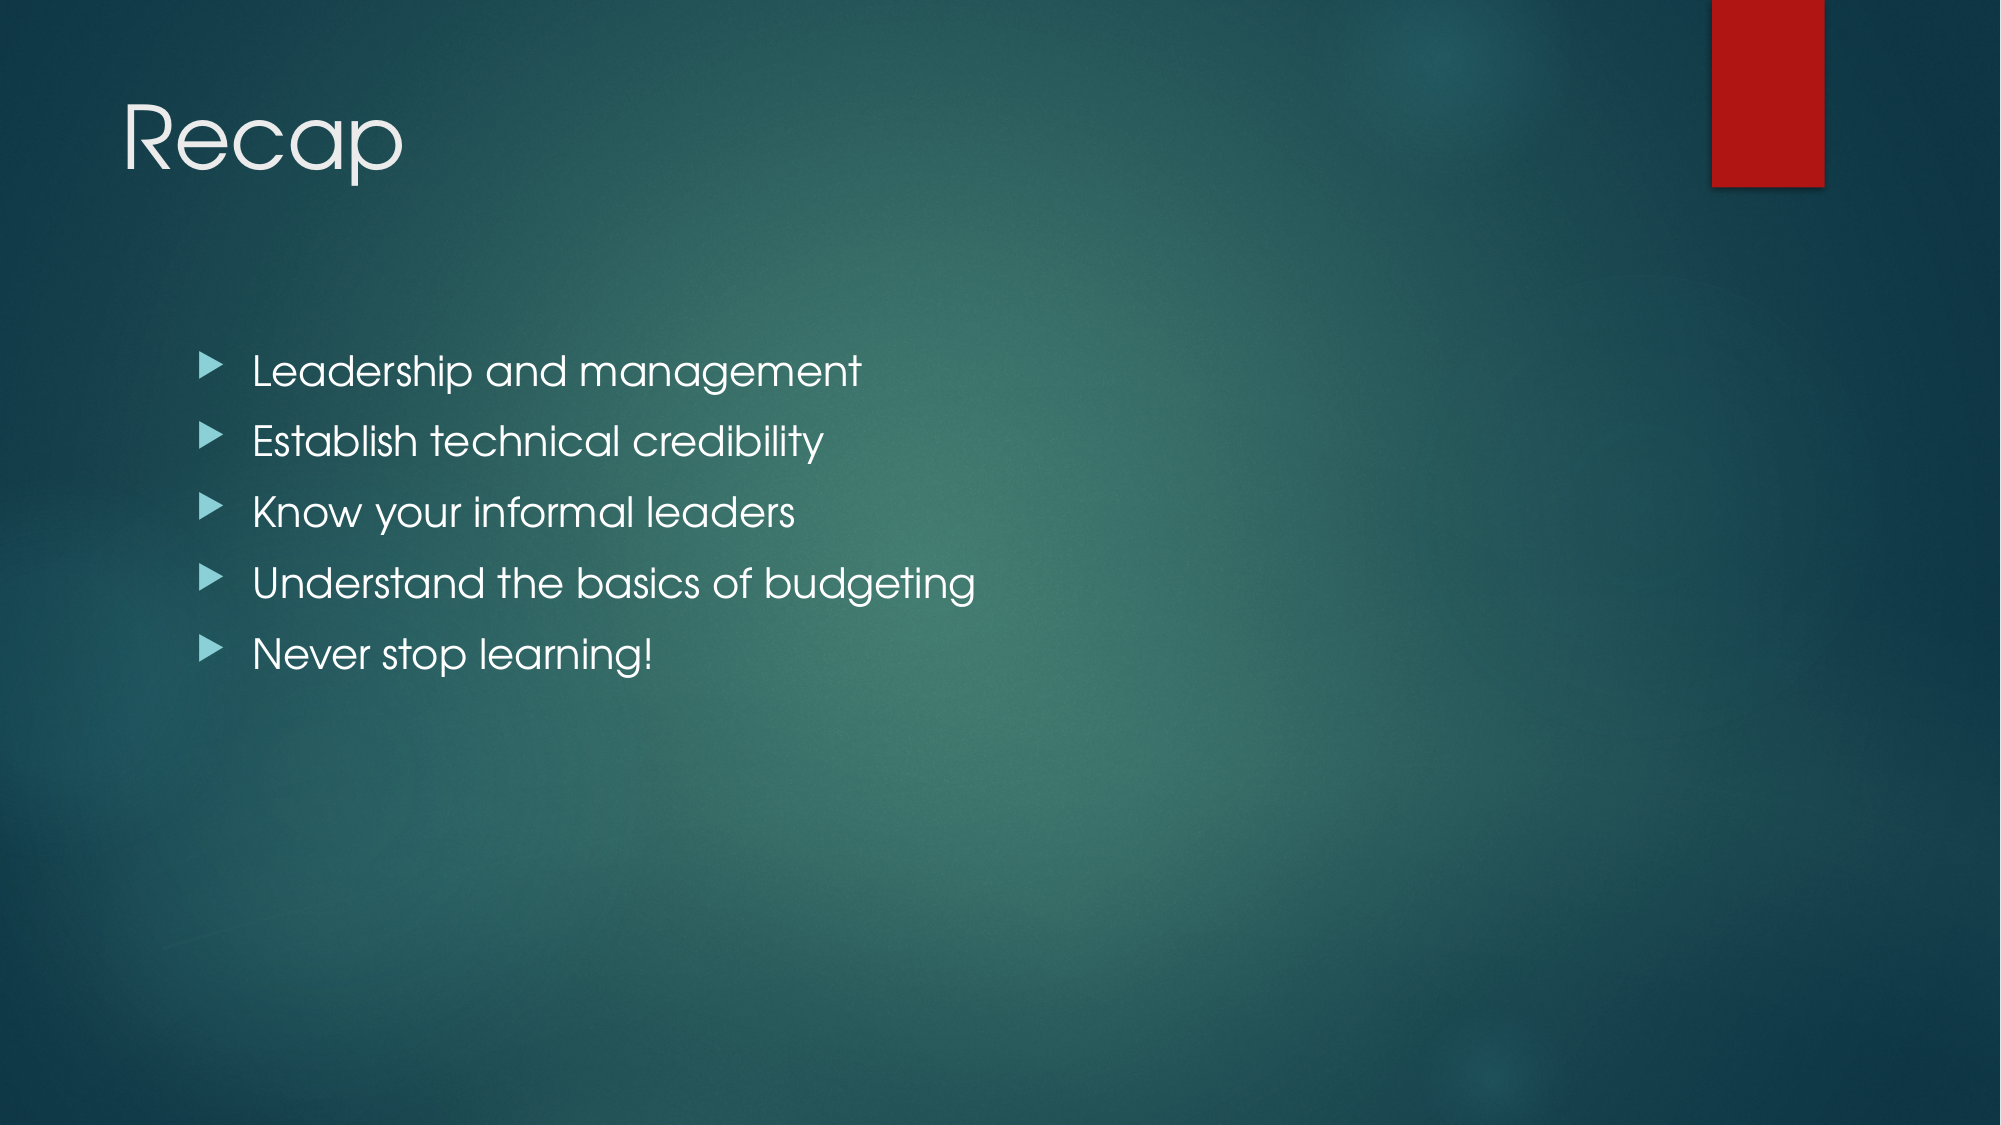

# Recap
Leadership and management
Establish technical credibility
Know your informal leaders
Understand the basics of budgeting
Never stop learning!